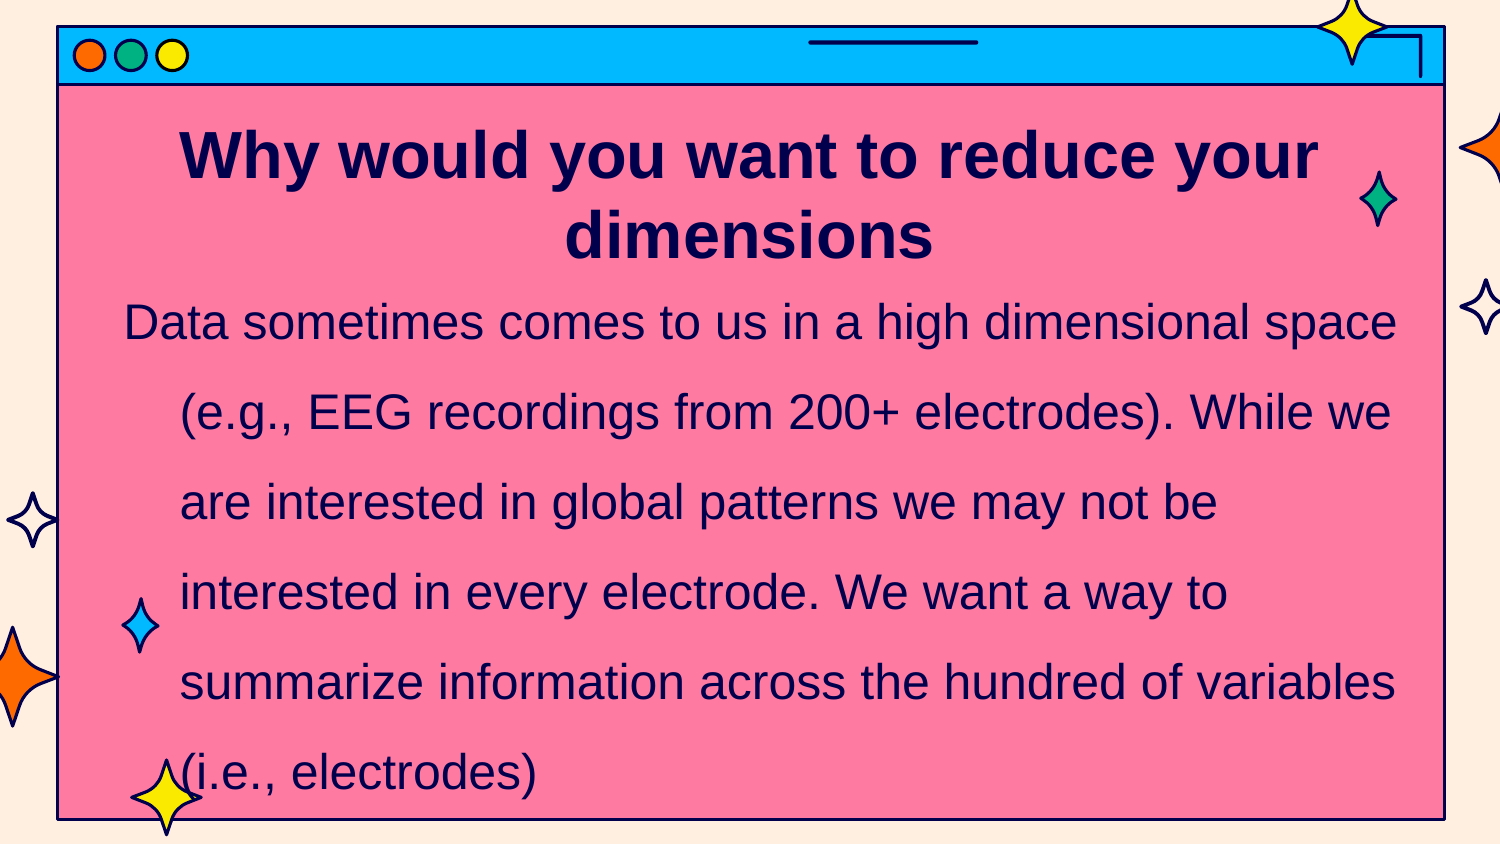

# Why would you want to reduce your dimensions

Data sometimes comes to us in a high dimensional space (e.g., EEG recordings from 200+ electrodes). While we are interested in global patterns we may not be interested in every electrode. We want a way to summarize information across the hundred of variables (i.e., electrodes)